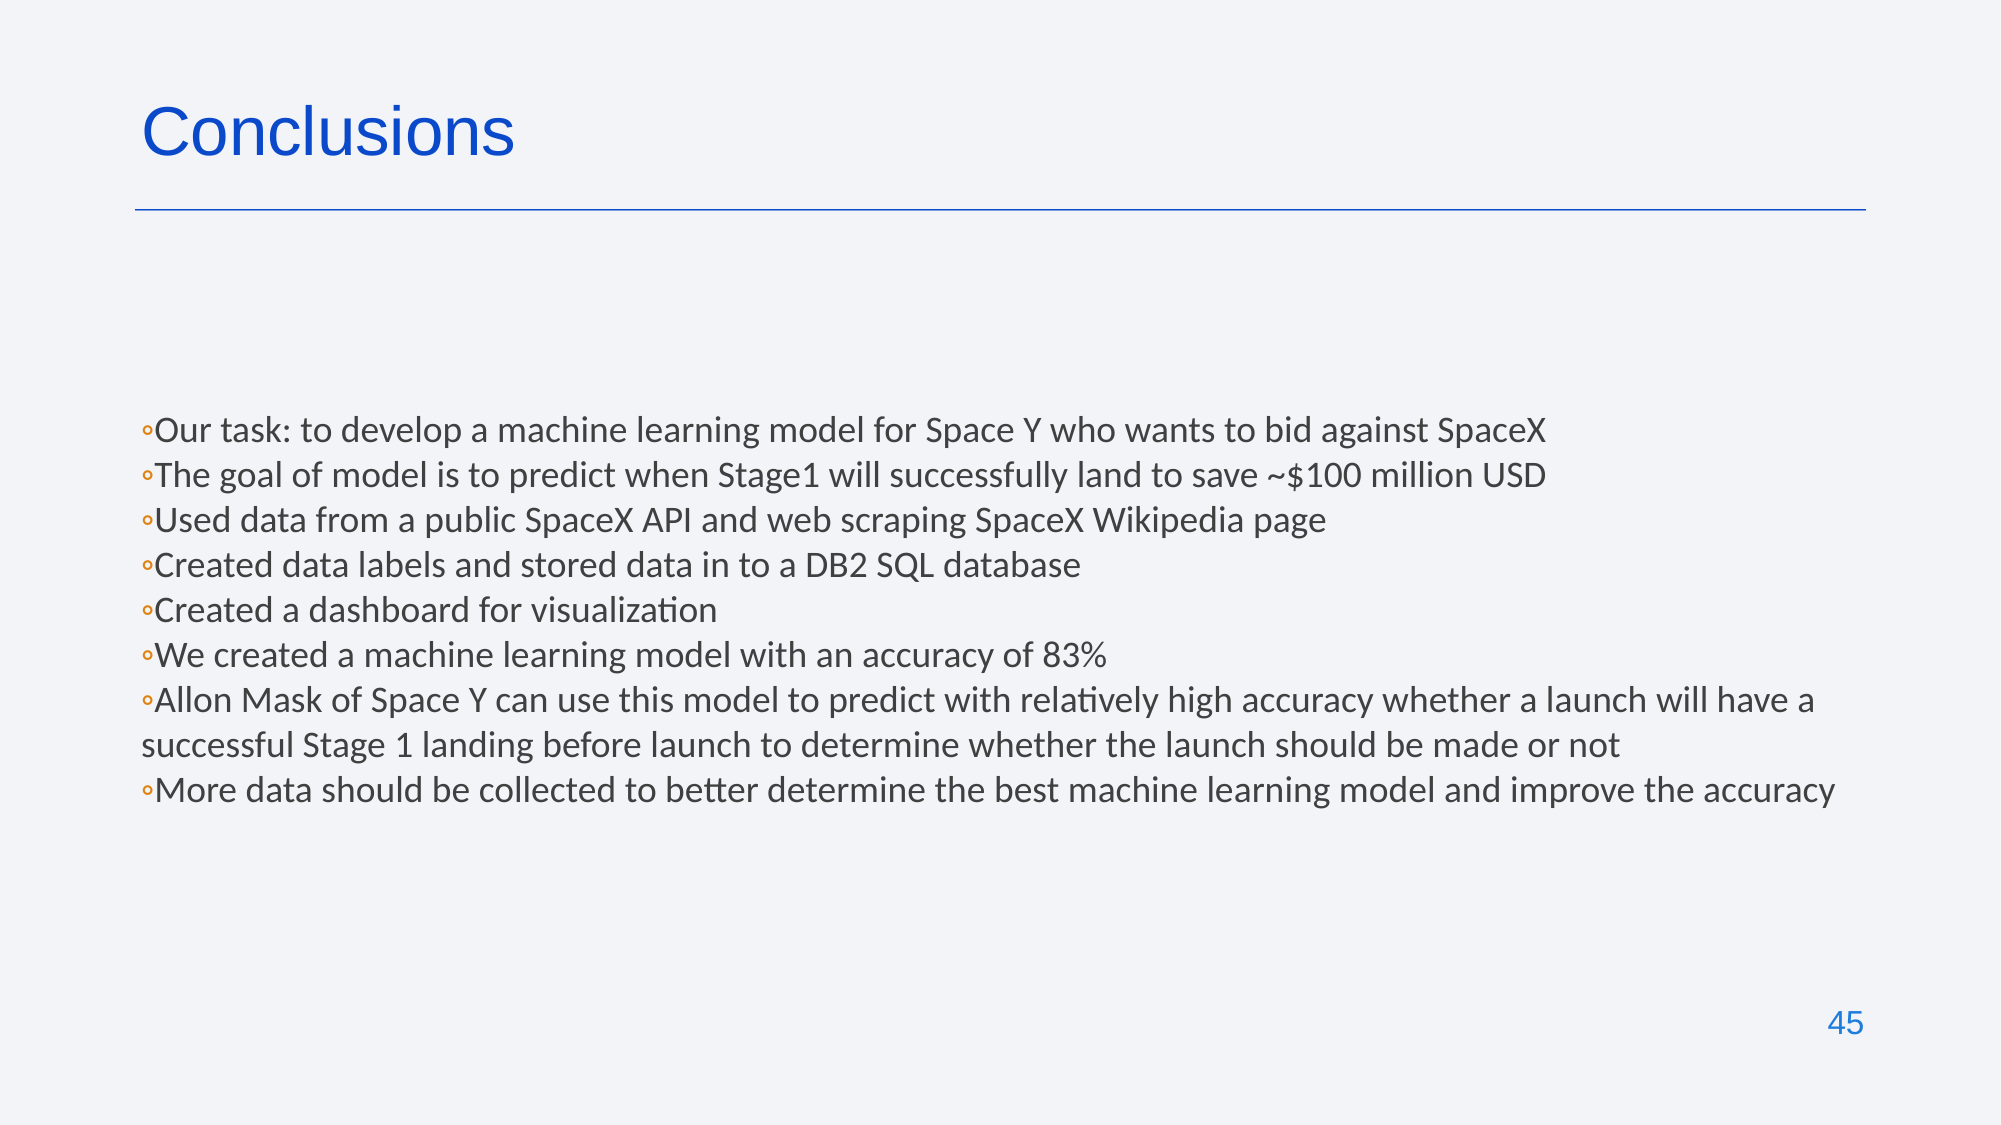

Conclusions

◦Our task: to develop a machine learning model for Space Y who wants to bid against SpaceX
◦The goal of model is to predict when Stage1 will successfully land to save ~$100 million USD
◦Used data from a public SpaceX API and web scraping SpaceX Wikipedia page
◦Created data labels and stored data in to a DB2 SQL database
◦Created a dashboard for visualization
◦We created a machine learning model with an accuracy of 83%
◦Allon Mask of Space Y can use this model to predict with relatively high accuracy whether a launch will have a successful Stage 1 landing before launch to determine whether the launch should be made or not
◦More data should be collected to better determine the best machine learning model and improve the accuracy

45